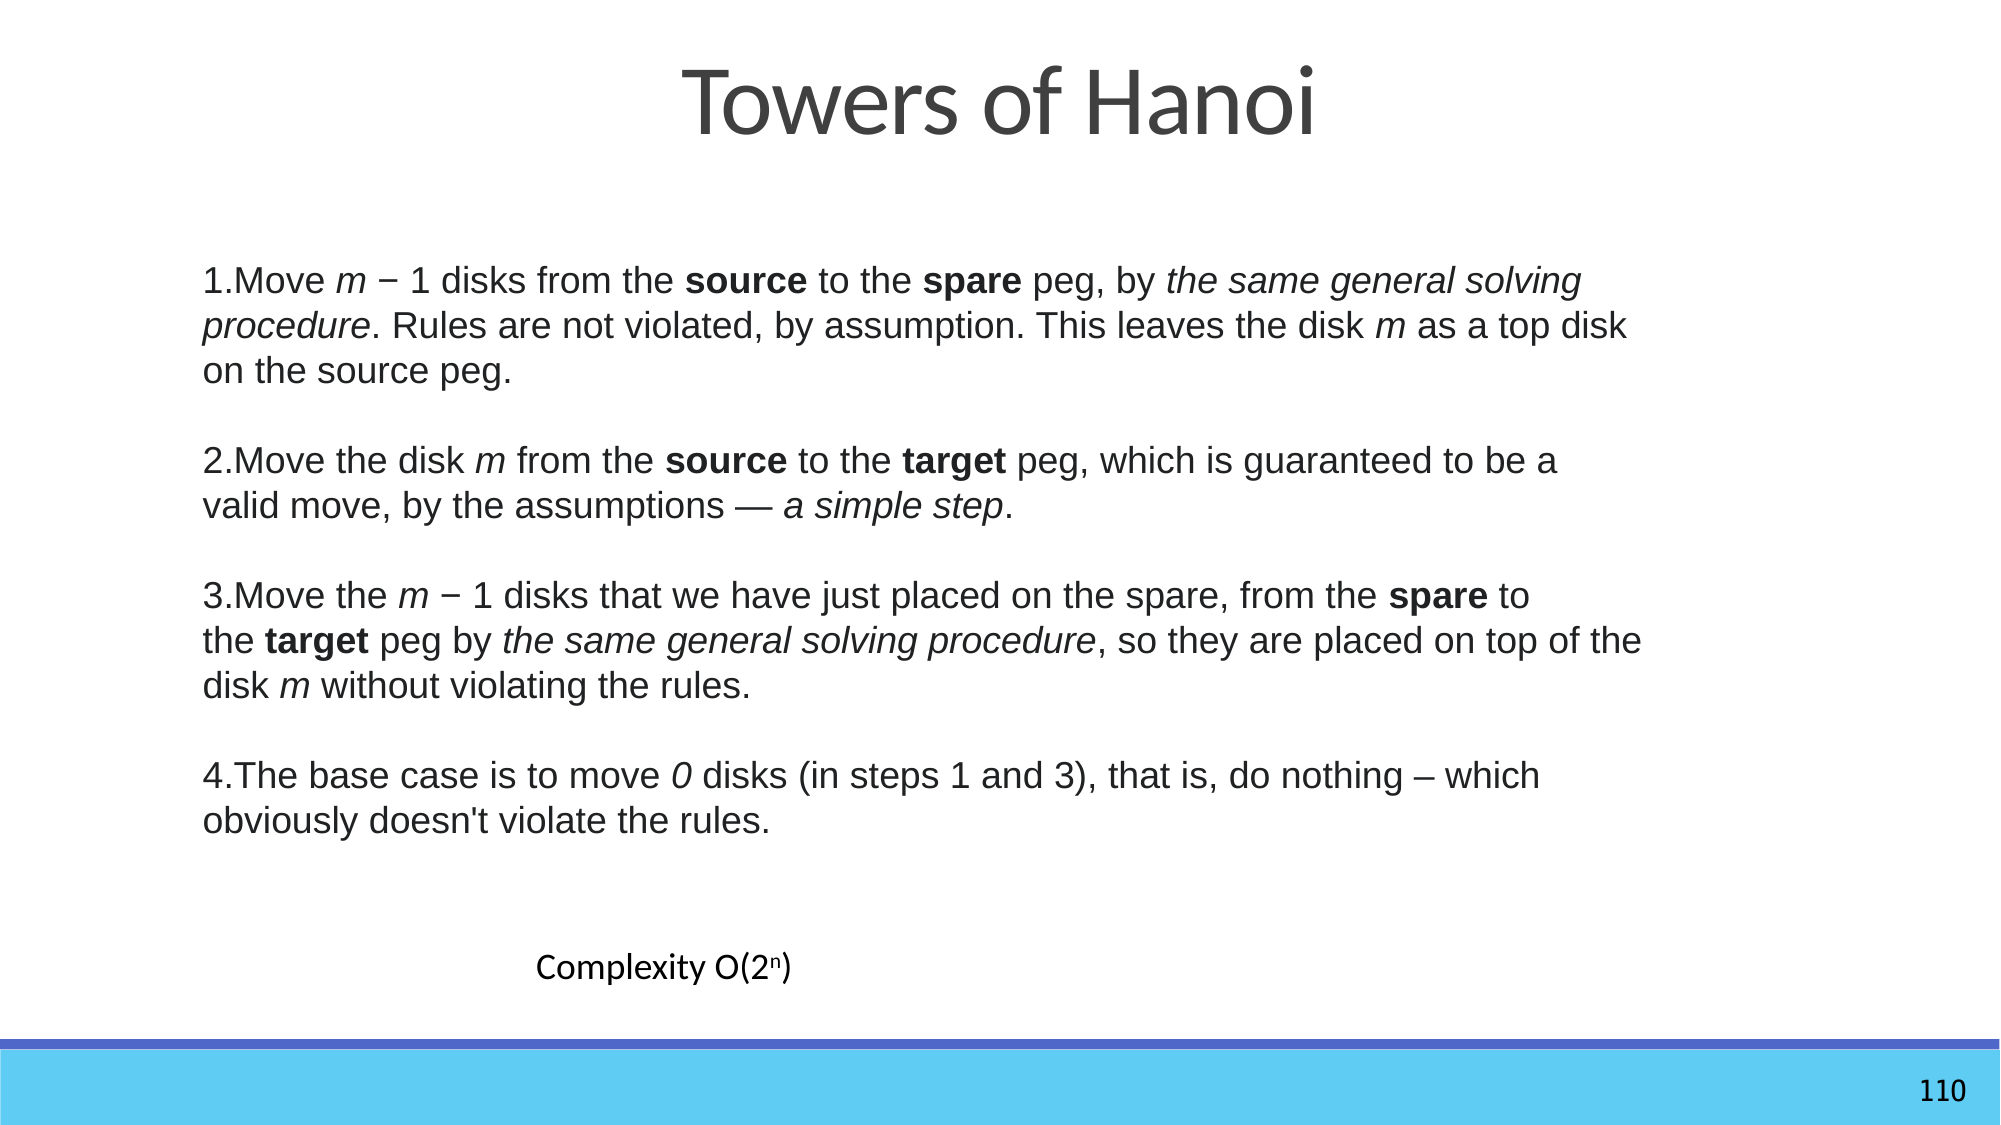

# Towers of Hanoi
Move m − 1 disks from the source to the spare peg, by the same general solving procedure. Rules are not violated, by assumption. This leaves the disk m as a top disk on the source peg.

Move the disk m from the source to the target peg, which is guaranteed to be a valid move, by the assumptions — a simple step.

Move the m − 1 disks that we have just placed on the spare, from the spare to the target peg by the same general solving procedure, so they are placed on top of the disk m without violating the rules.

The base case is to move 0 disks (in steps 1 and 3), that is, do nothing – which obviously doesn't violate the rules.

Complexity O(2n)
110